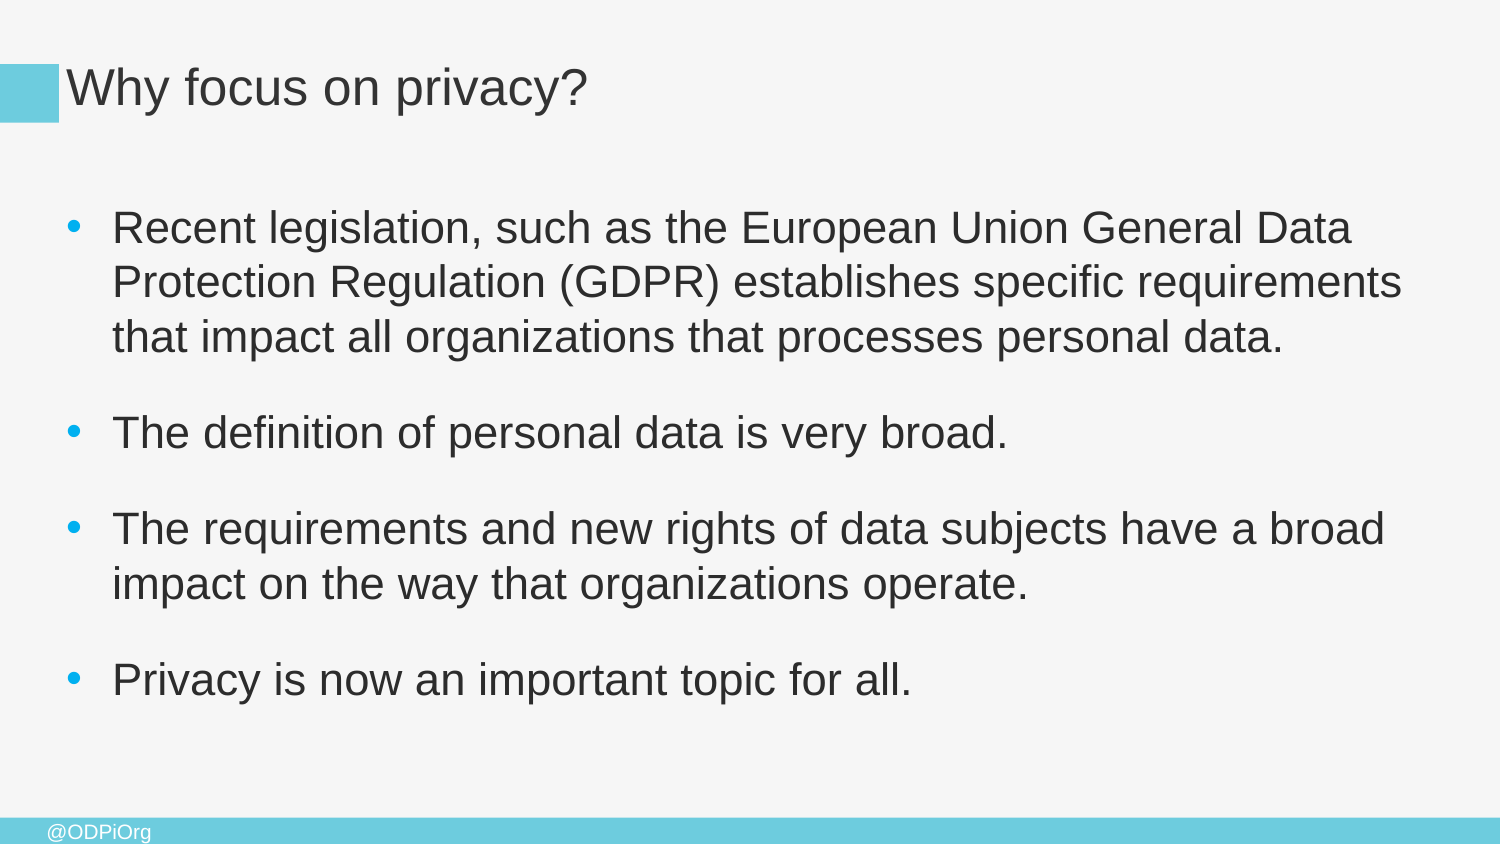

# Why focus on privacy?
Recent legislation, such as the European Union General Data Protection Regulation (GDPR) establishes specific requirements that impact all organizations that processes personal data.
The definition of personal data is very broad.
The requirements and new rights of data subjects have a broad impact on the way that organizations operate.
Privacy is now an important topic for all.